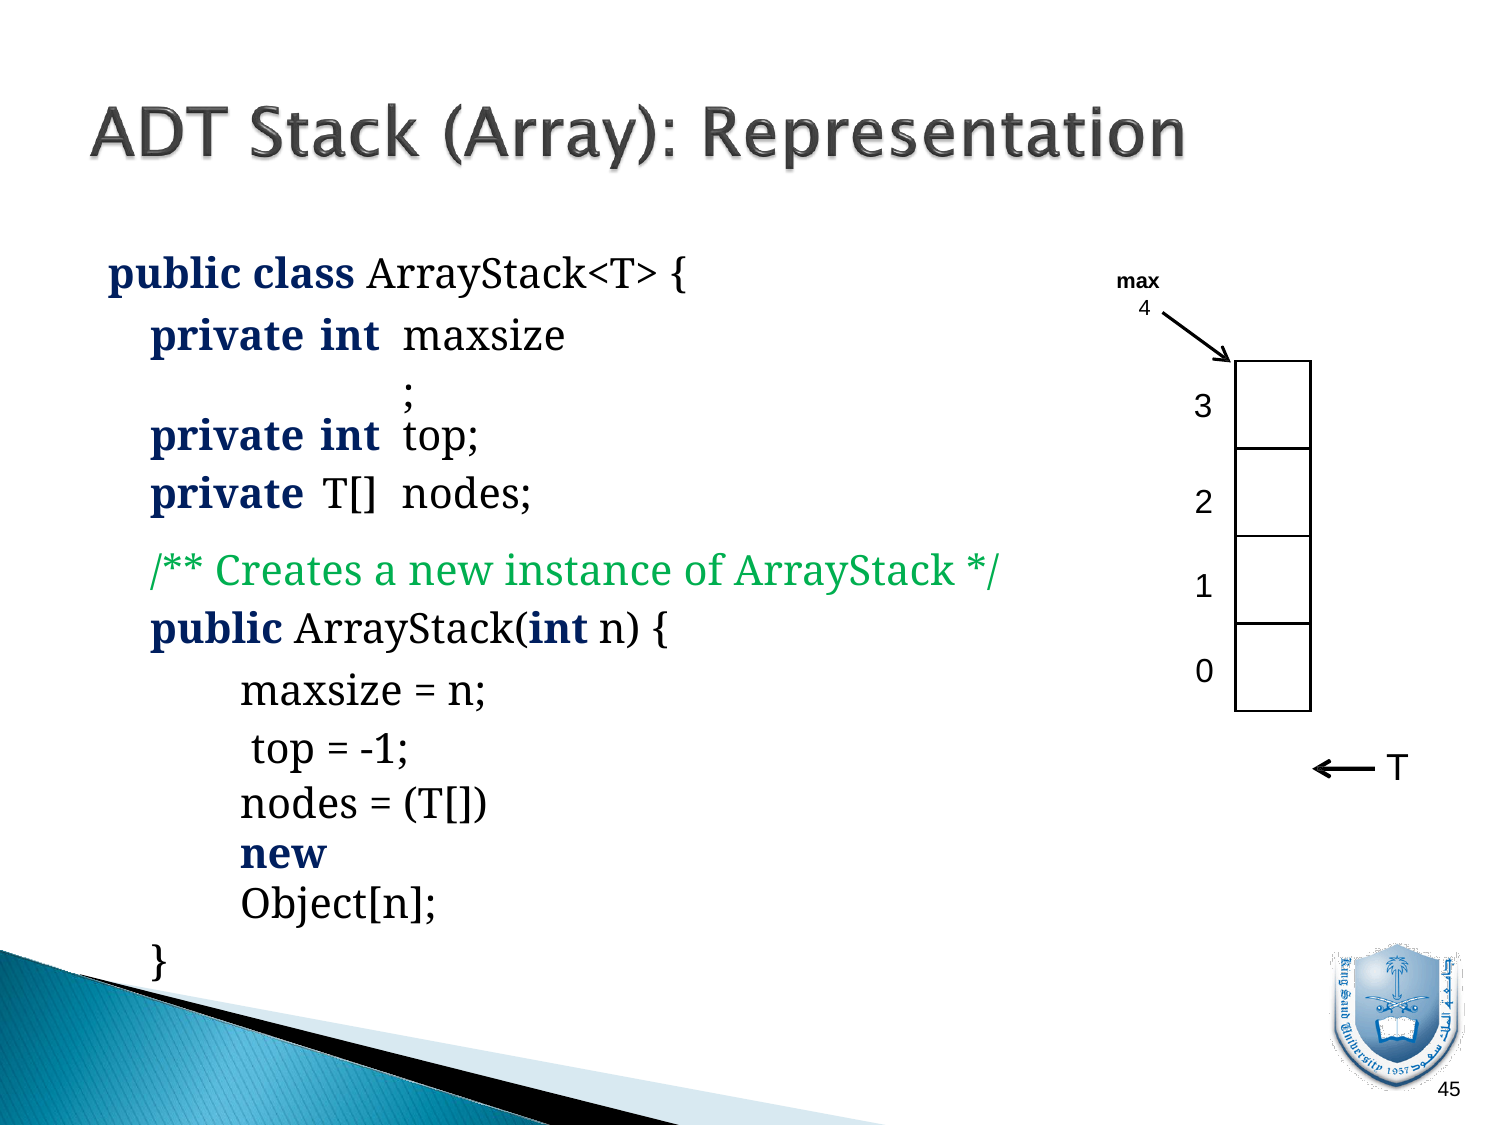

# public class ArrayStack<T> {
max  4
| private | int | maxsize; |
| --- | --- | --- |
| private | int | top; |
| private | T[] | nodes; |

|  |
| --- |
|  |
|  |
|  |
3

2
/** Creates a new instance of ArrayStack */
public ArrayStack(int n) {
maxsize = n;  top = -1;
nodes = (T[]) new Object[n];
}
1
0
T

45